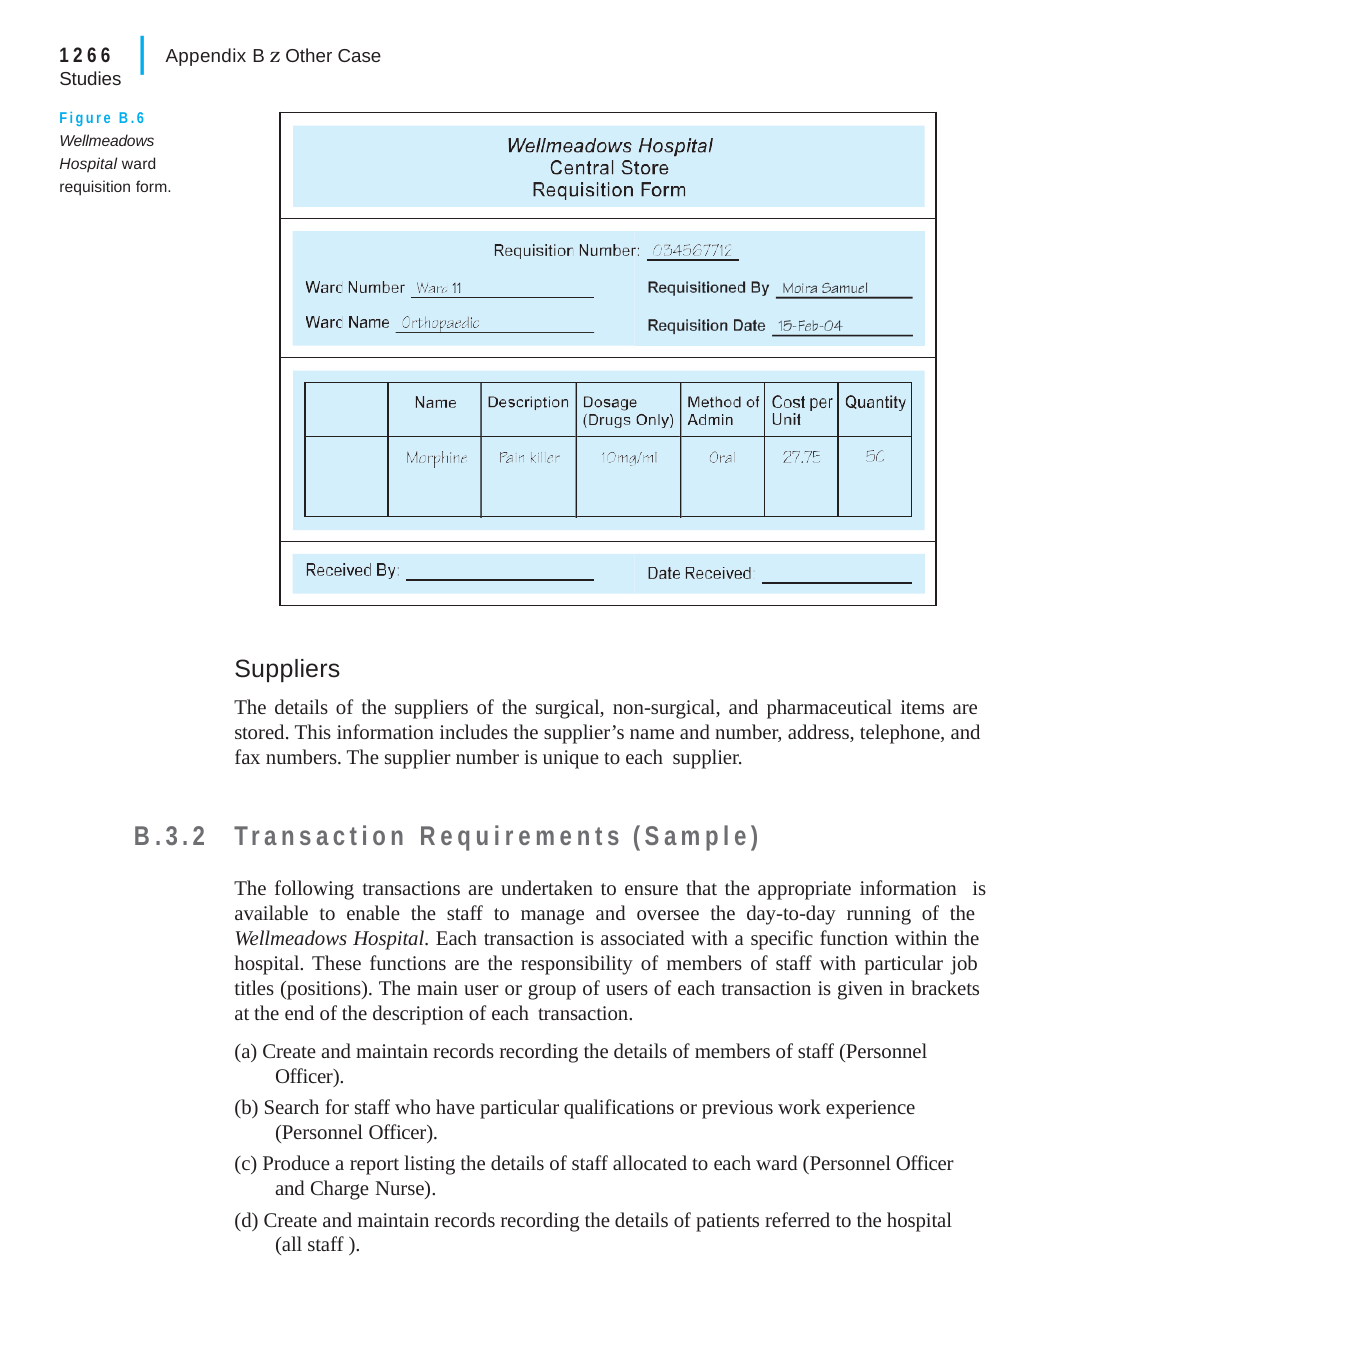

|
1266	Appendix B z Other Case Studies
Figure B.6  Wellmeadows  Hospital ward  requisition form.
|  |
| --- |
|  |
|  |
|  |

|  |  |  |  |
| --- | --- | --- | --- |
|  |  |  |  |

Suppliers
The details of the suppliers of the surgical, non-surgical, and pharmaceutical items are  stored. This information includes the supplier’s name and number, address, telephone, and  fax numbers. The supplier number is unique to each supplier.
B.3.2
Transaction Requirements (Sample)
The following transactions are undertaken to ensure that the appropriate information  is available to enable the staff to manage and oversee the day-to-day running of the  Wellmeadows Hospital. Each transaction is associated with a specific function within the  hospital. These functions are the responsibility of members of staff with particular job  titles (positions). The main user or group of users of each transaction is given in brackets  at the end of the description of each transaction.
(a) Create and maintain records recording the details of members of staff (Personnel  Officer).
(b) Search for staff who have particular qualifications or previous work experience  (Personnel Officer).
(c) Produce a report listing the details of staff allocated to each ward (Personnel Officer  and Charge Nurse).
(d) Create and maintain records recording the details of patients referred to the hospital  (all staff ).